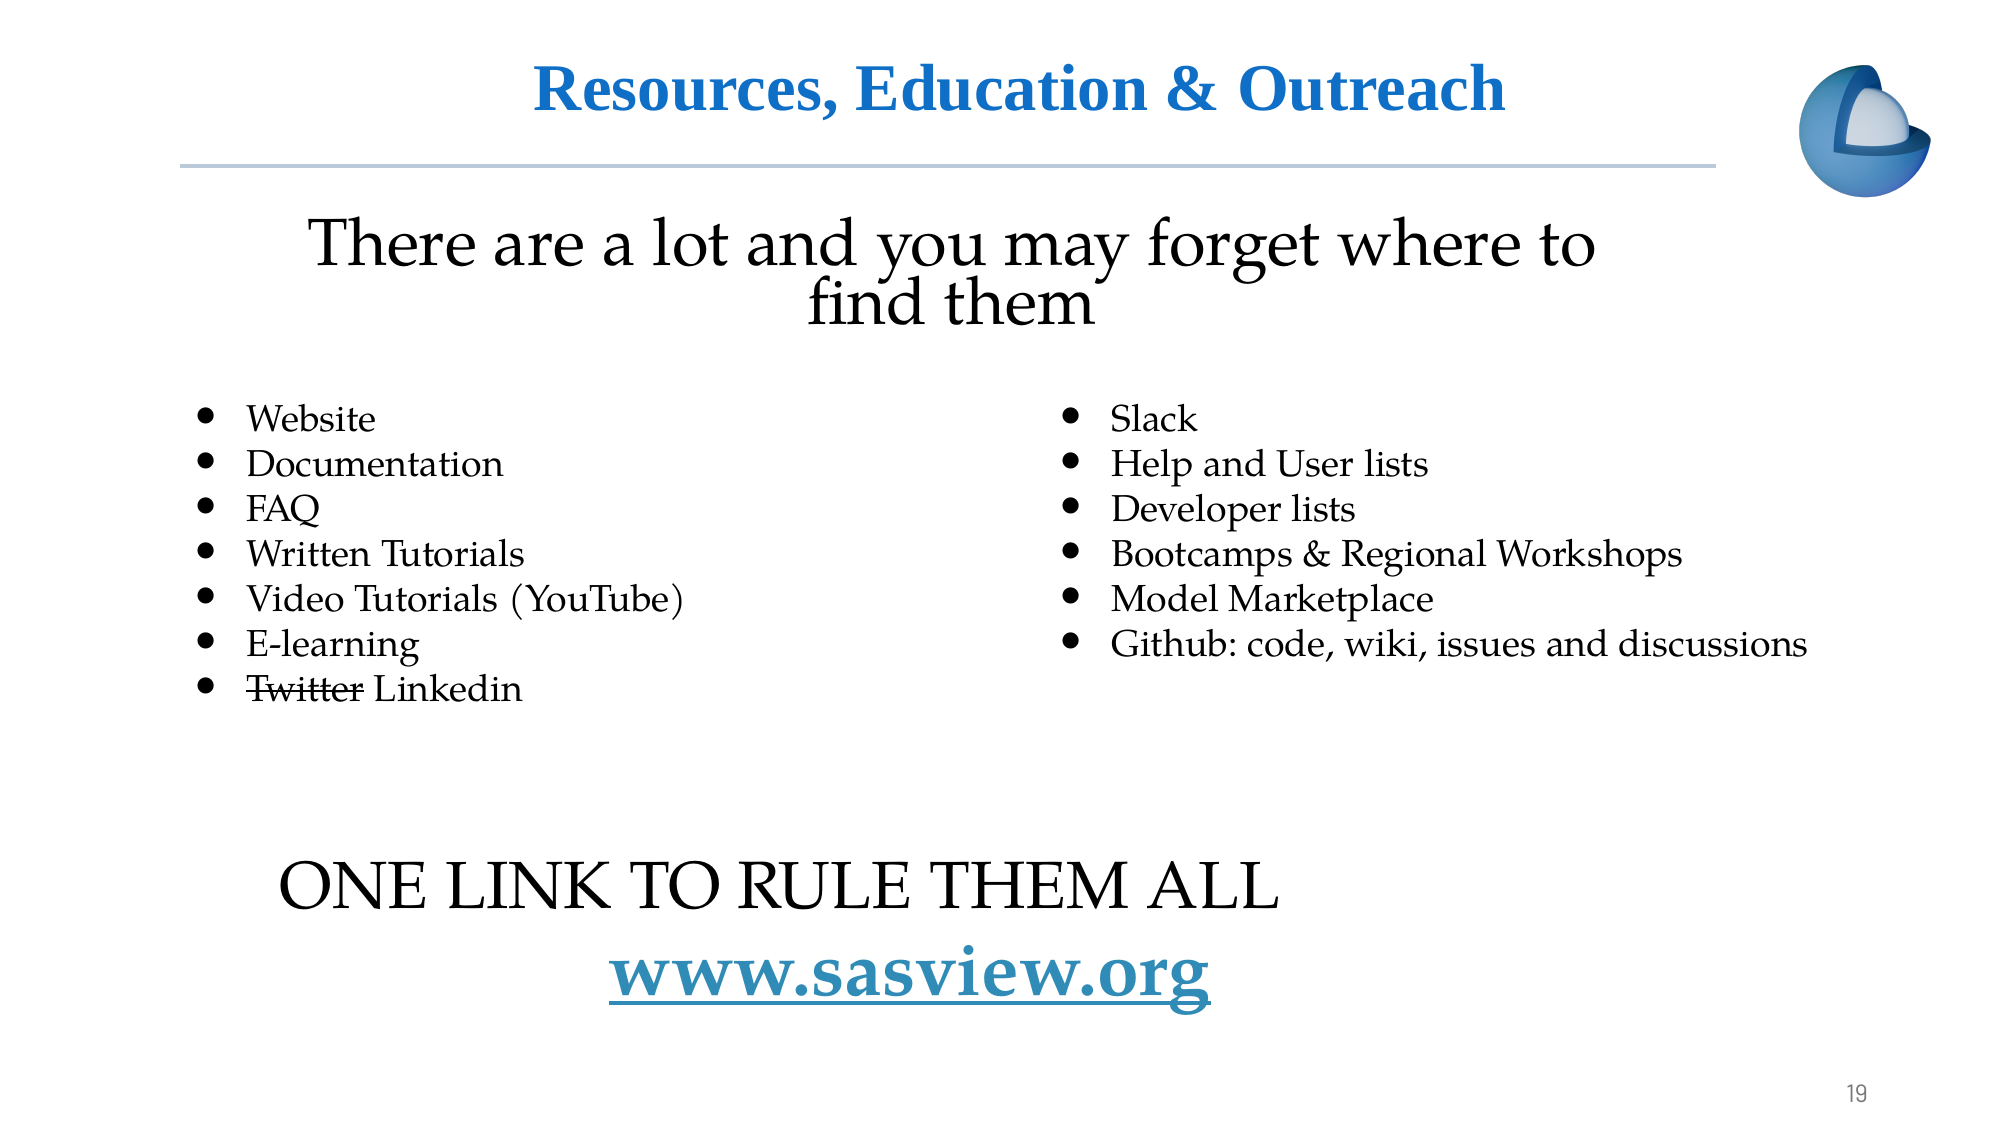

Resources, Education & Outreach
There are a lot and you may forget where to find them
Website
Documentation
FAQ
Written Tutorials
Video Tutorials (YouTube)
E-learning
Twitter Linkedin
Slack
Help and User lists
Developer lists
Bootcamps & Regional Workshops
Model Marketplace
Github: code, wiki, issues and discussions
ONE LINK TO RULE THEM ALL
www.sasview.org

19